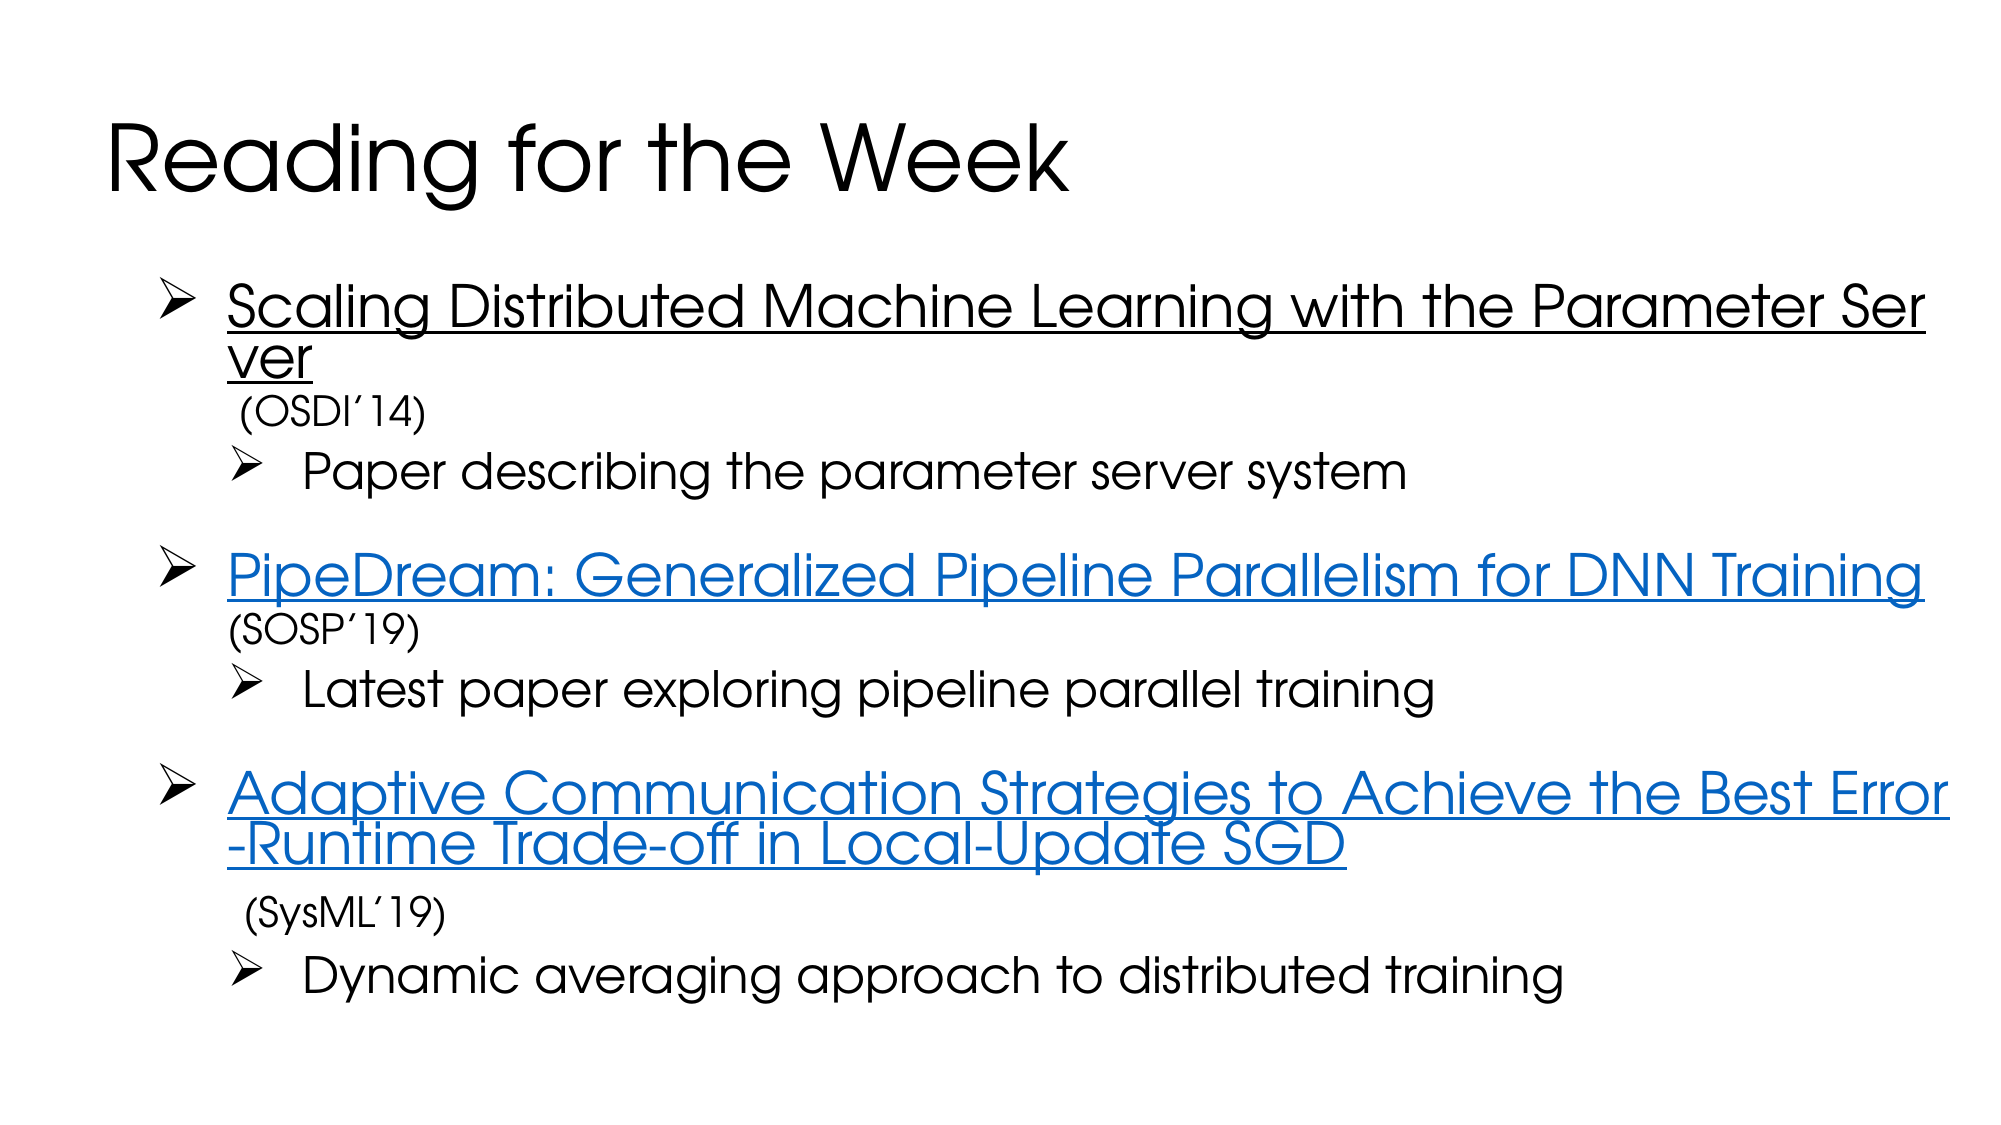

# Reading for the Week
Scaling Distributed Machine Learning with the Parameter Server (OSDI’14)
Paper describing the parameter server system
PipeDream: Generalized Pipeline Parallelism for DNN Training (SOSP’19)
Latest paper exploring pipeline parallel training
Adaptive Communication Strategies to Achieve the Best Error-Runtime Trade-off in Local-Update SGD (SysML’19)
Dynamic averaging approach to distributed training